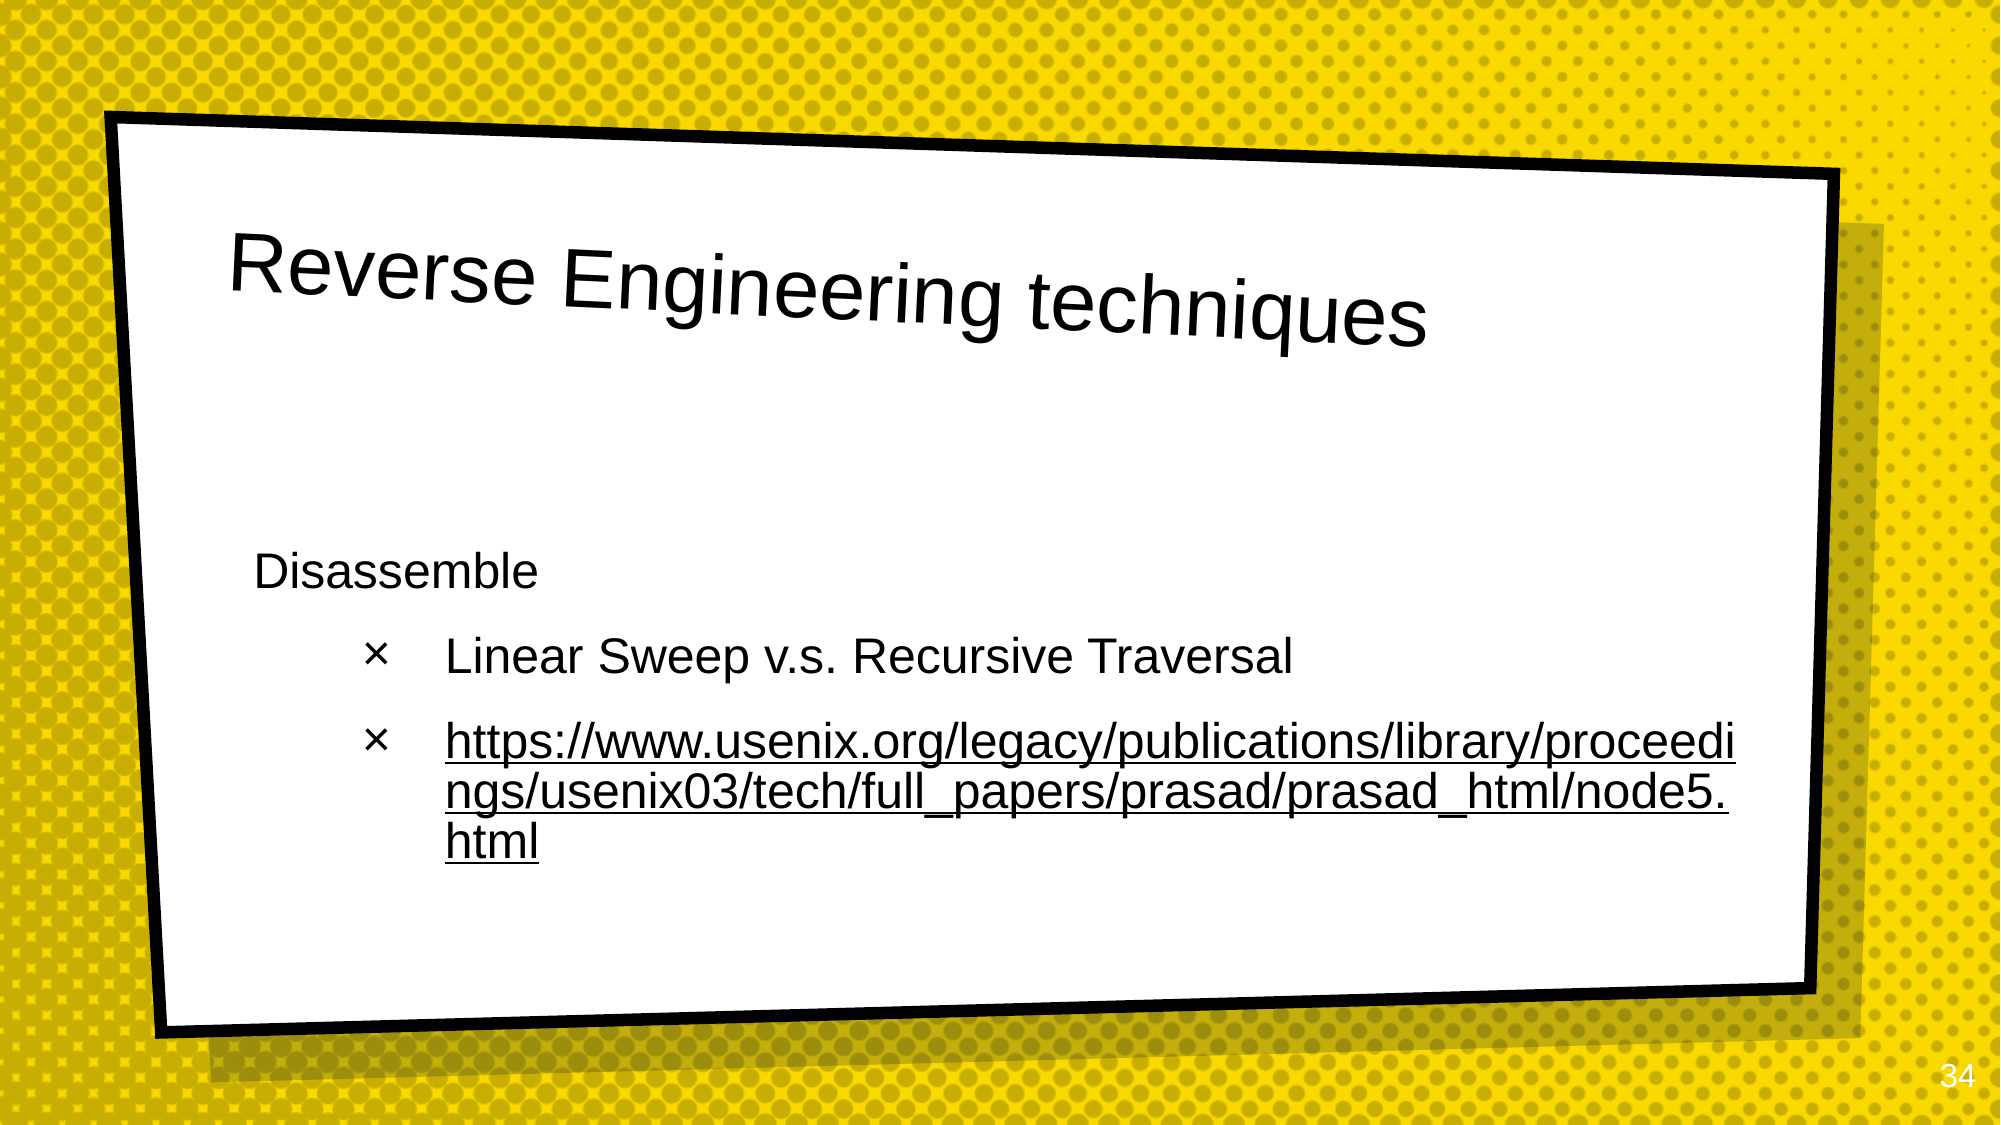

# Reverse Engineering techniques
Disassemble
Linear Sweep v.s. Recursive Traversal
https://www.usenix.org/legacy/publications/library/proceedings/usenix03/tech/full_papers/prasad/prasad_html/node5.html
34